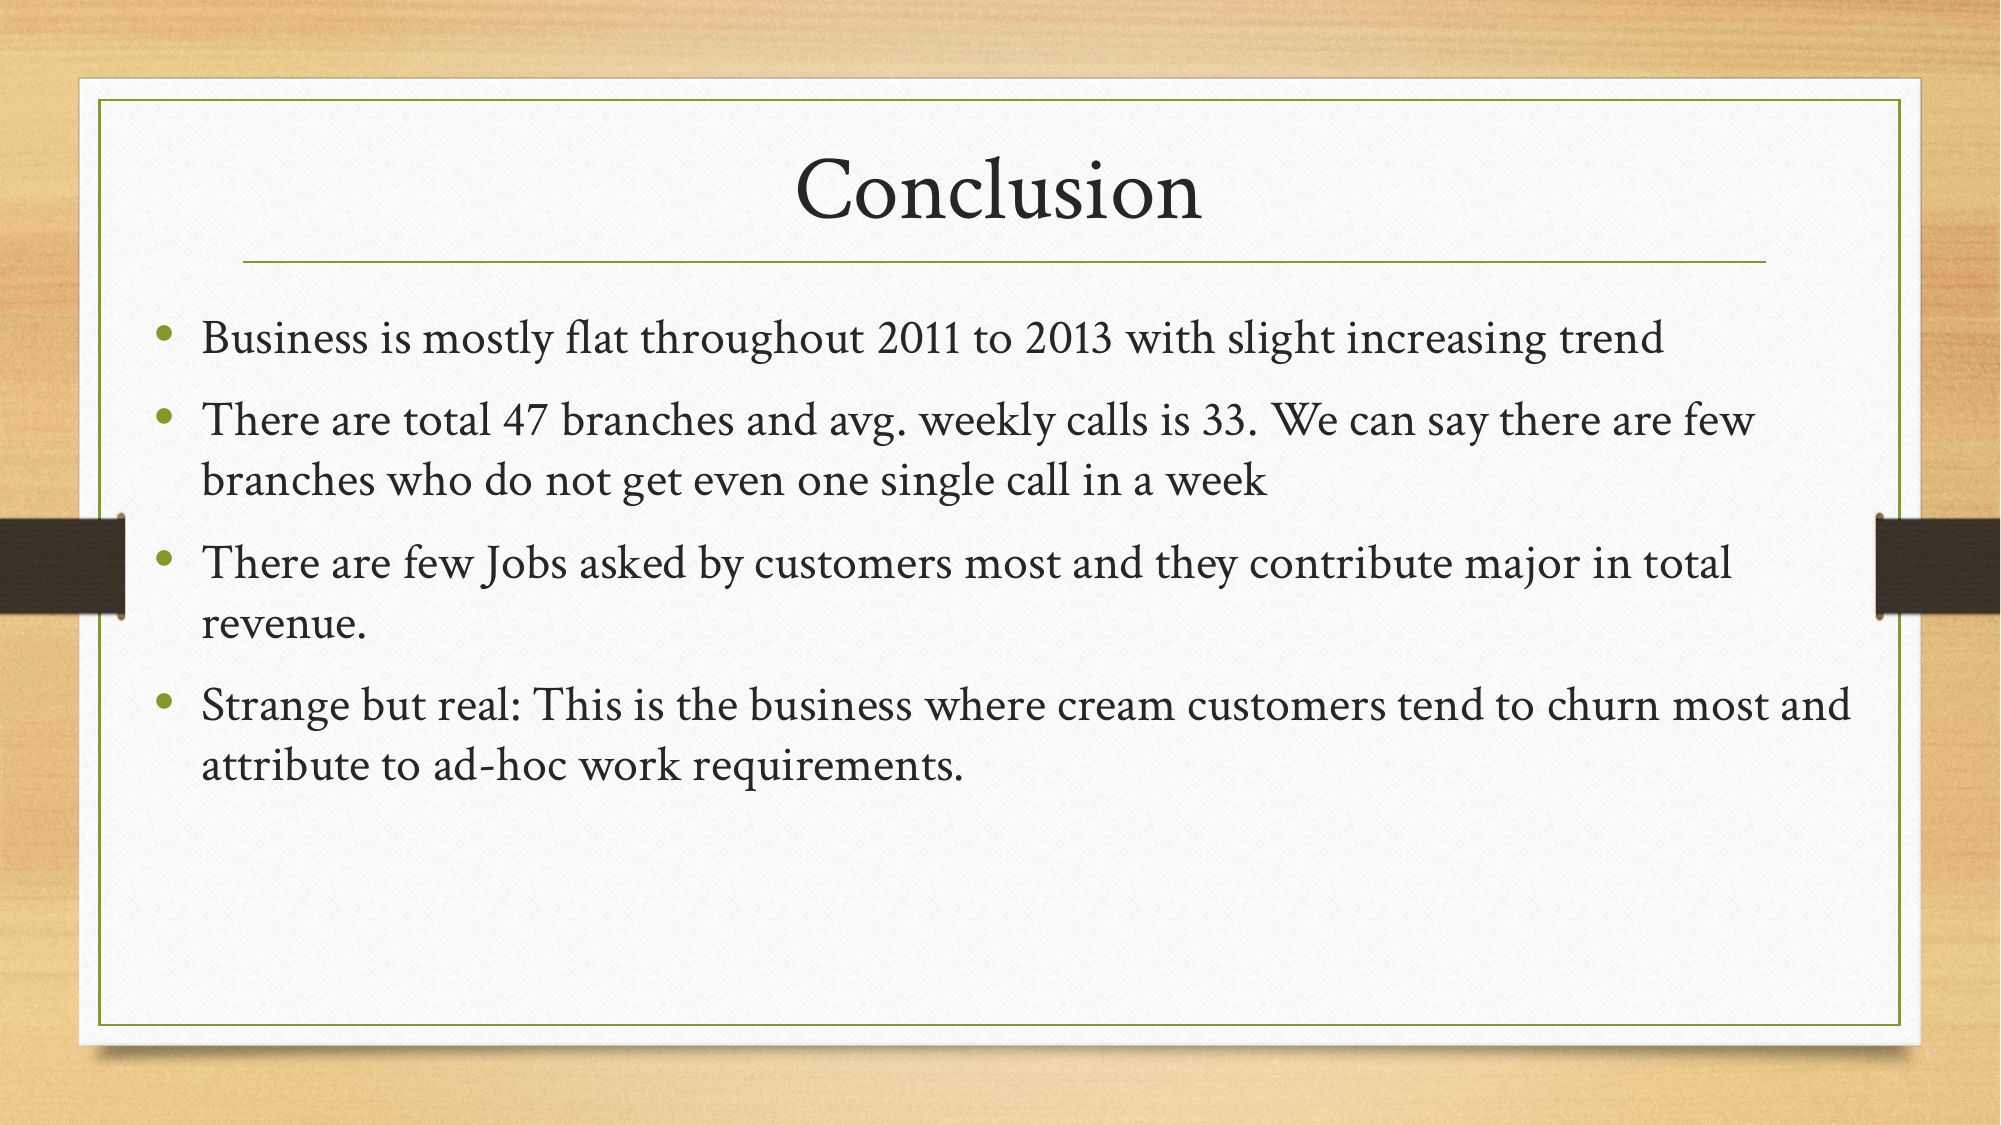

Conclusion
Business is mostly flat throughout 2011 to 2013 with slight increasing trend
There are total 47 branches and avg. weekly calls is 33. We can say there are few branches who do not get even one single call in a week
There are few Jobs asked by customers most and they contribute major in total revenue.
Strange but real: This is the business where cream customers tend to churn most and attribute to ad-hoc work requirements.